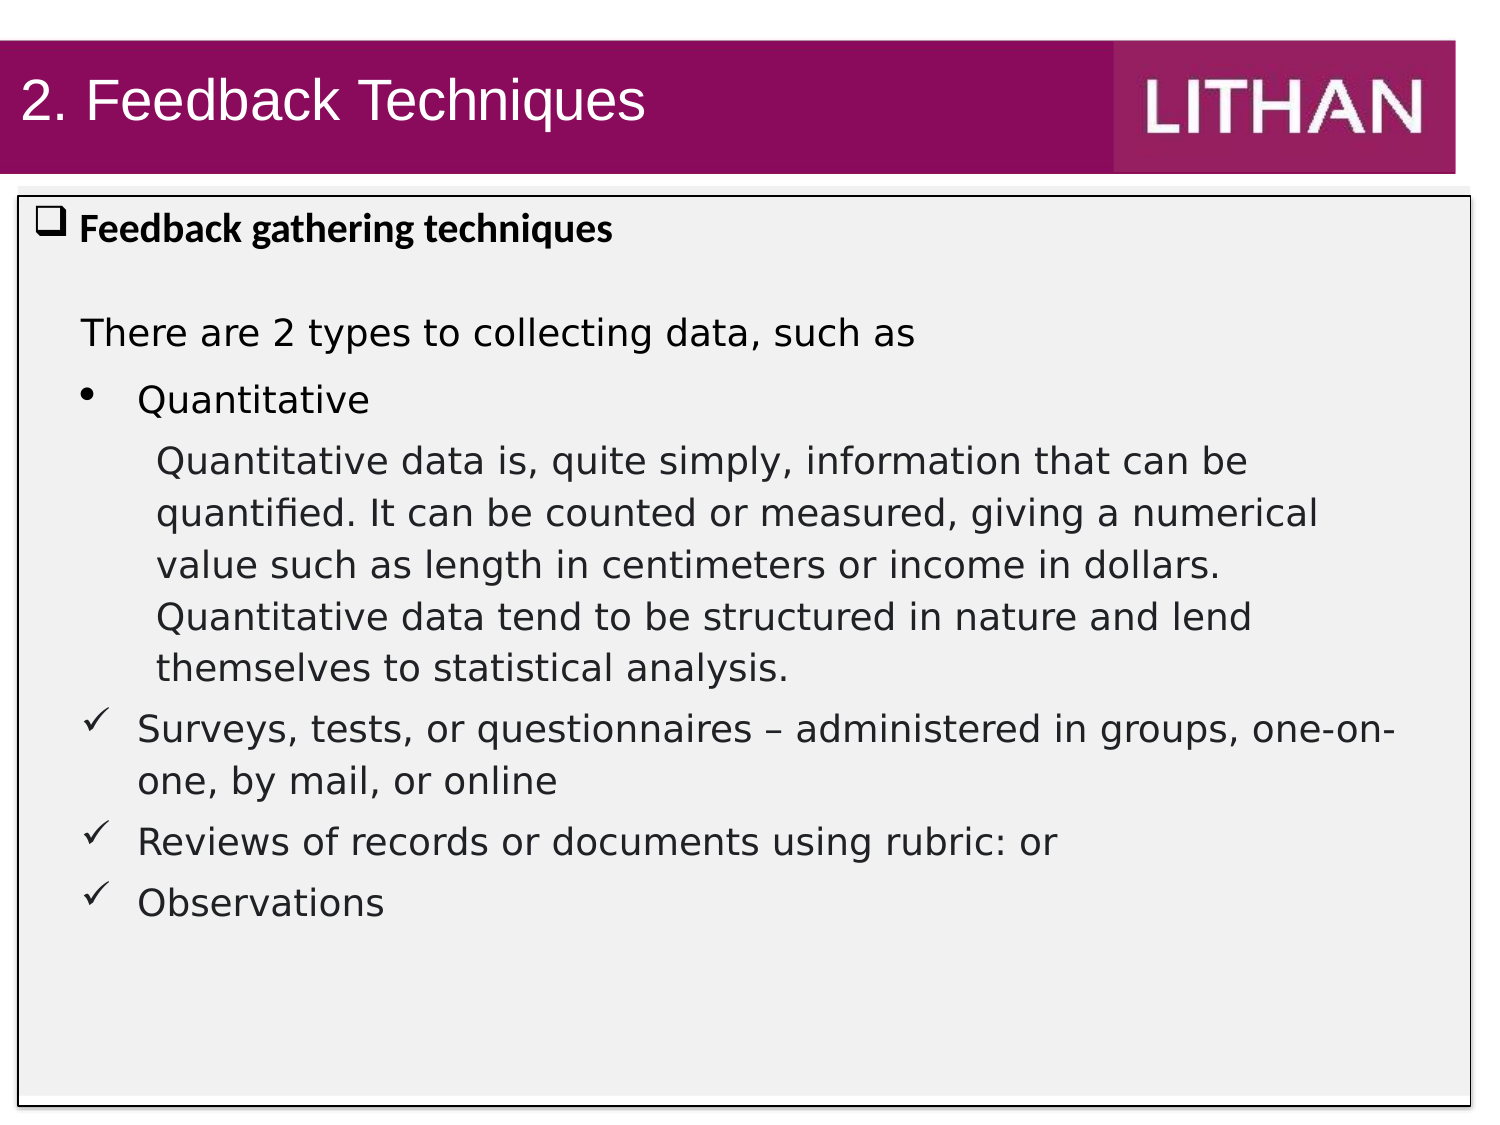

# 2. Feedback Techniques

Feedback gathering techniques
There are 2 types to collecting data, such as
Quantitative
Quantitative data is, quite simply, information that can be quantified. It can be counted or measured, giving a numerical value such as length in centimeters or income in dollars. Quantitative data tend to be structured in nature and lend themselves to statistical analysis.
Surveys, tests, or questionnaires – administered in groups, one-on-one, by mail, or online
Reviews of records or documents using rubric: or
Observations